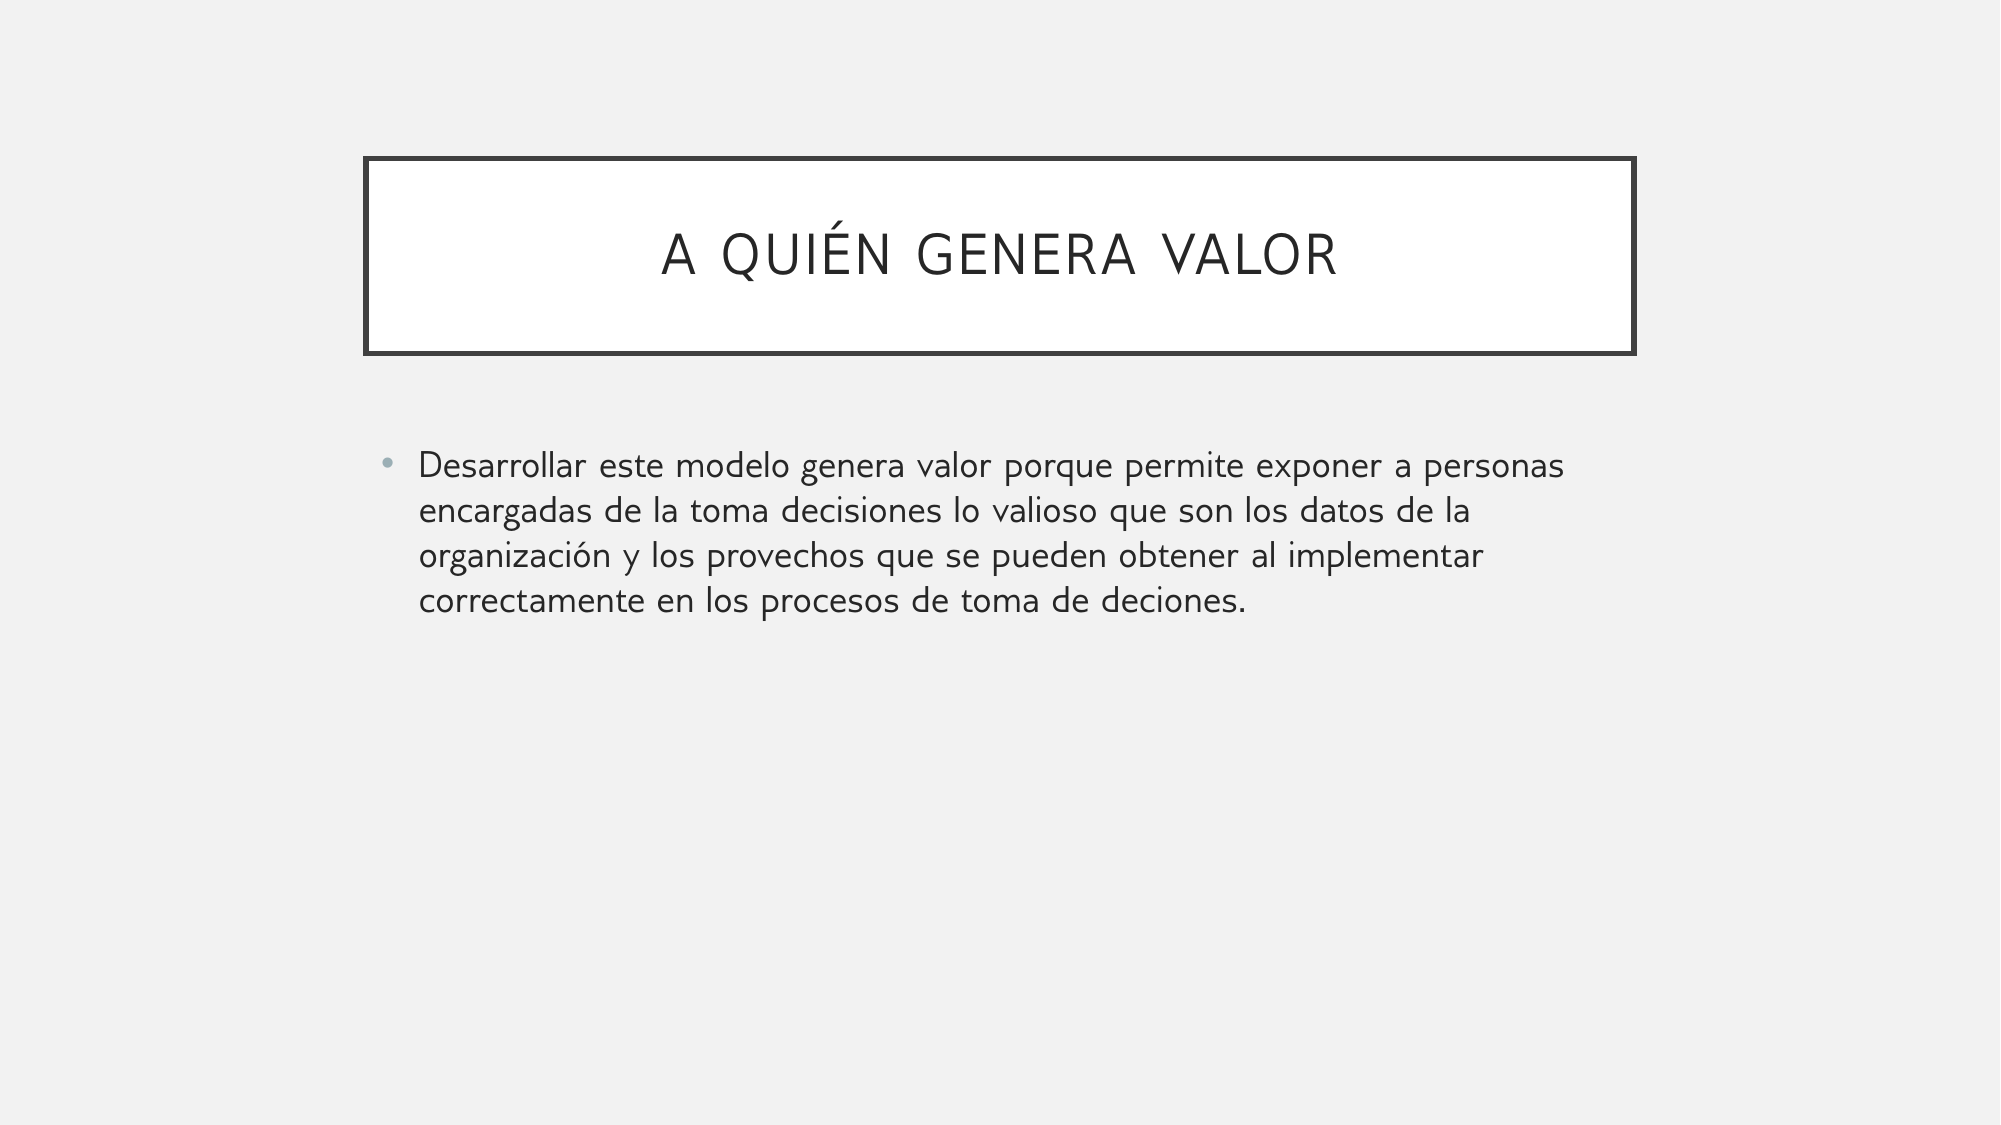

# A quién genera valor
Desarrollar este modelo genera valor porque permite exponer a personas encargadas de la toma decisiones lo valioso que son los datos de la organización y los provechos que se pueden obtener al implementar correctamente en los procesos de toma de deciones.